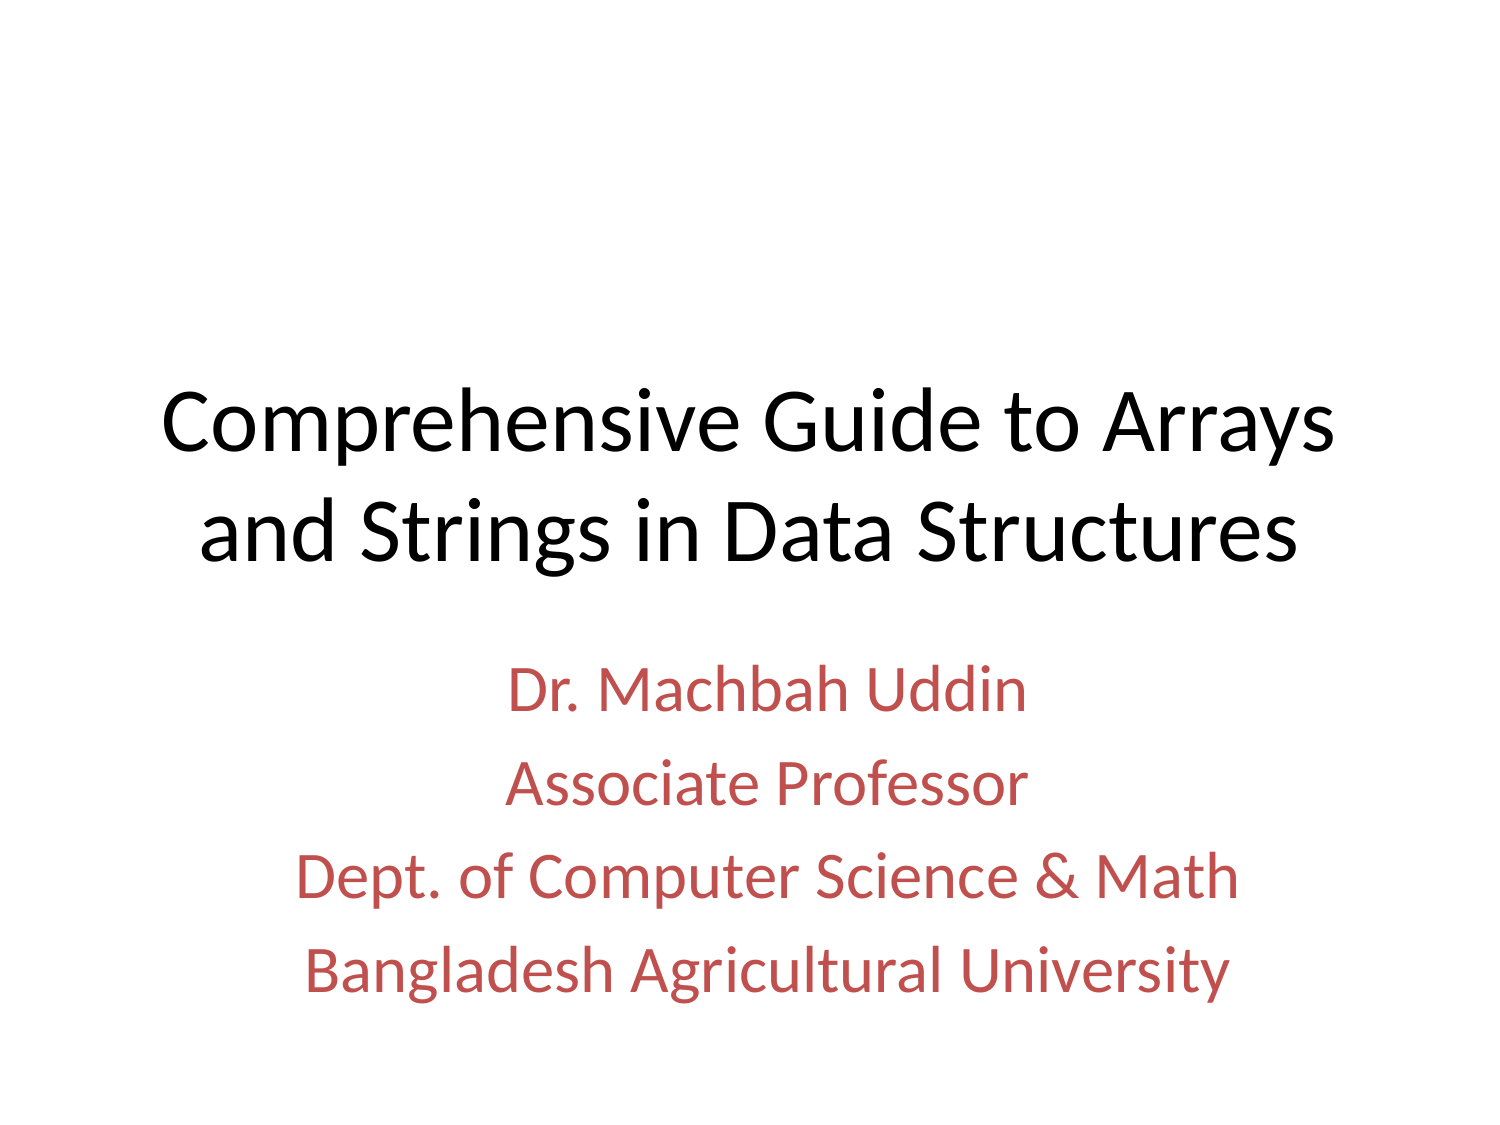

# Comprehensive Guide to Arrays and Strings in Data Structures
Dr. Machbah Uddin
Associate Professor
Dept. of Computer Science & Math
Bangladesh Agricultural University